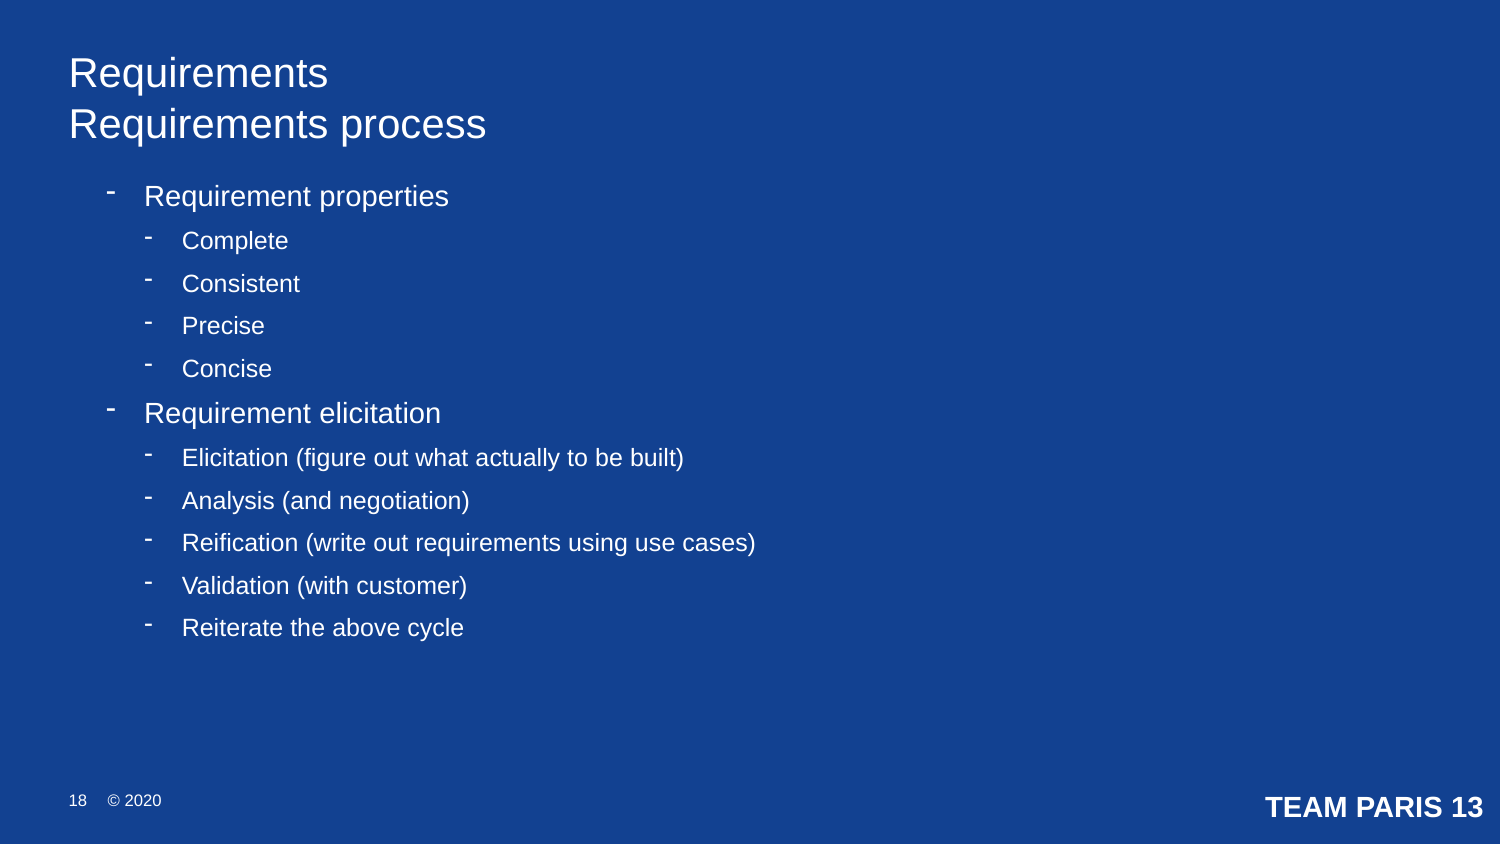

Requirements
Requirements process

Requirement properties
Complete
Consistent
Precise
Concise
Requirement elicitation
Elicitation (figure out what actually to be built)
Analysis (and negotiation)
Reification (write out requirements using use cases)
Validation (with customer)
Reiterate the above cycle
Internal use